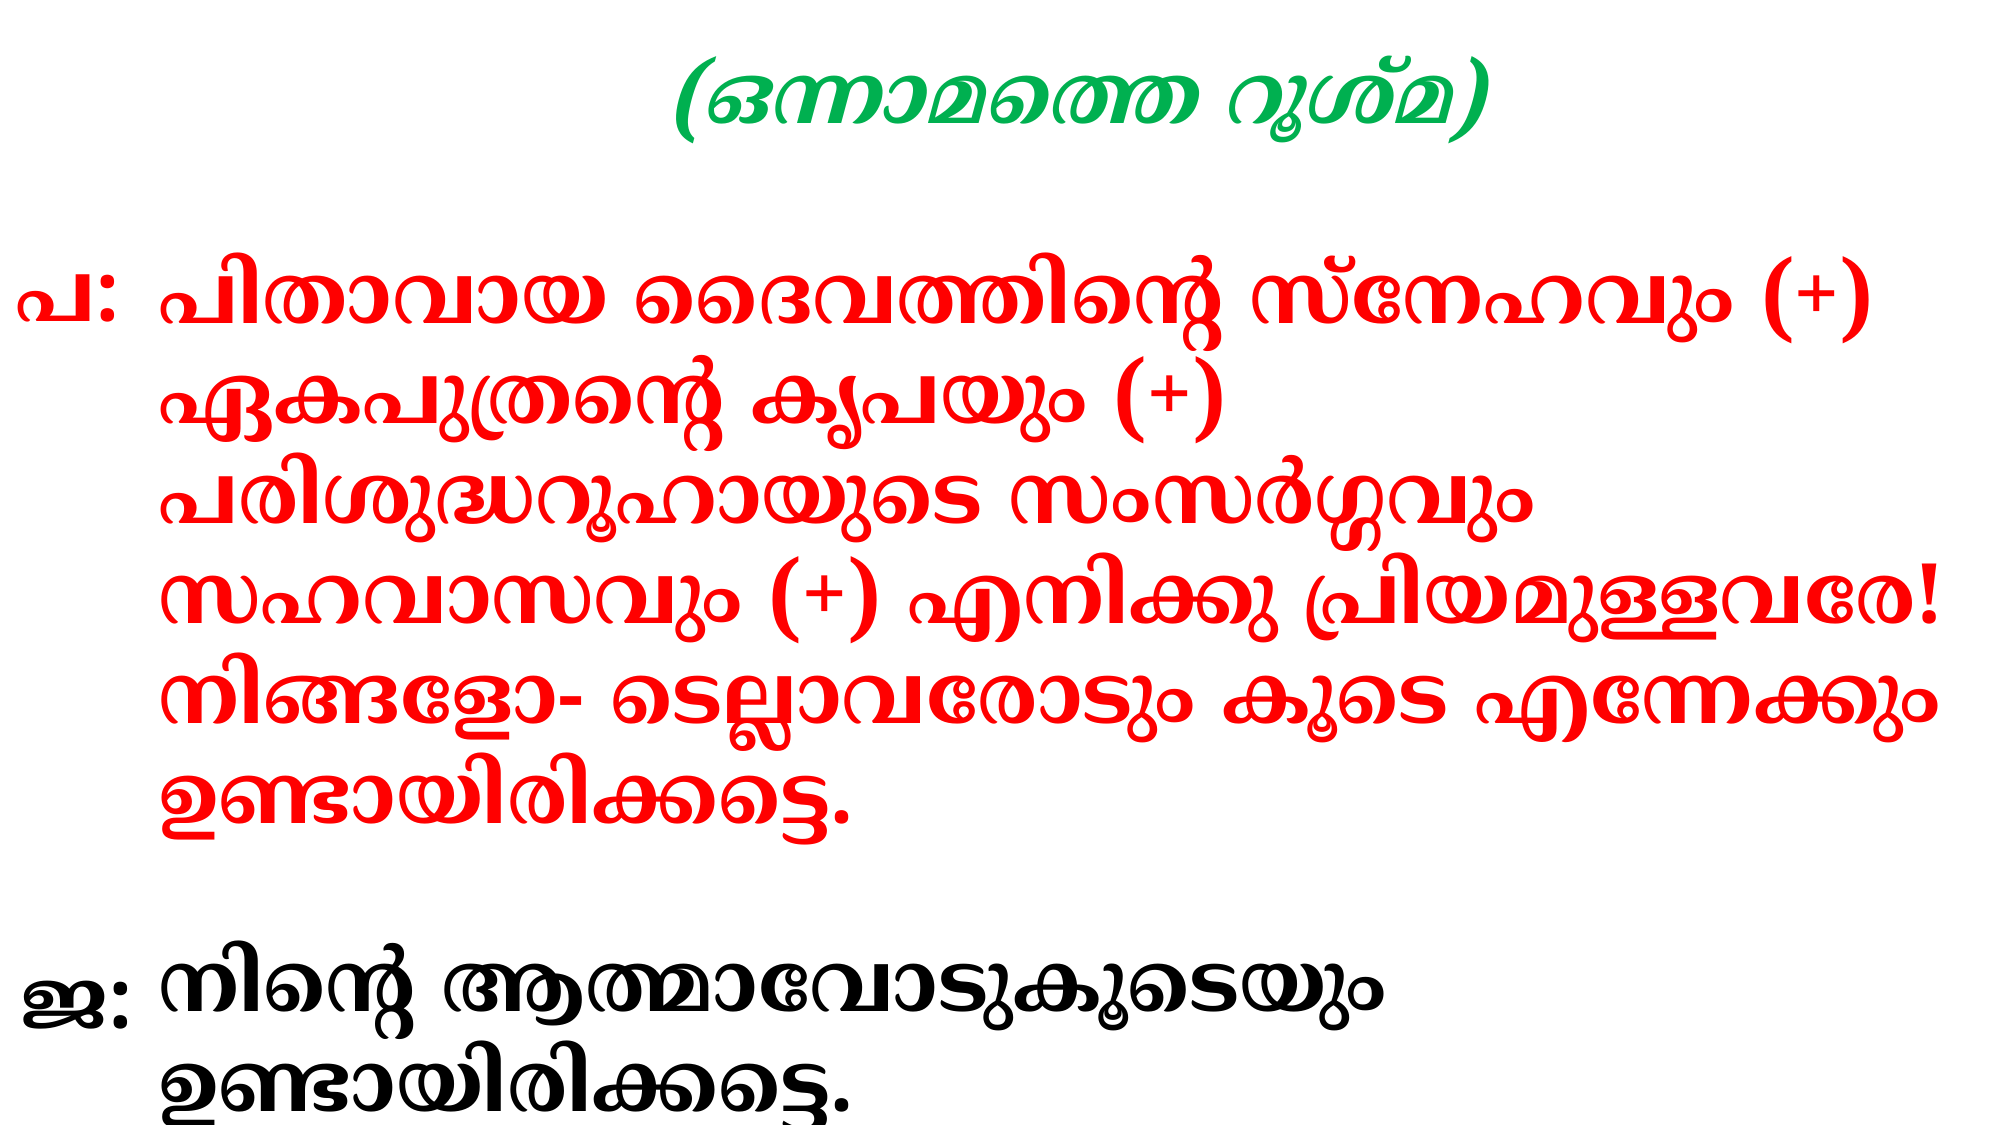

(ഒന്നാമത്തെ റൂശ്മ)

പിതാവായ ദൈവത്തിന്‍റെ സ്നേഹവും (+) ഏകപുത്രന്‍റെ കൃപയും (+) പരിശുദ്ധറൂഹായുടെ സംസര്‍ഗ്ഗവും
സഹവാസവും (+) എനിക്കു പ്രിയമുള്ളവരേ! നിങ്ങളോ- ടെല്ലാവരോടും കൂടെ എന്നേക്കും ഉണ്ടായിരിക്കട്ടെ.

നിന്‍റെ ആത്മാവോടുകൂടെയും ഉണ്ടായിരിക്കട്ടെ.

പ:
ജ: